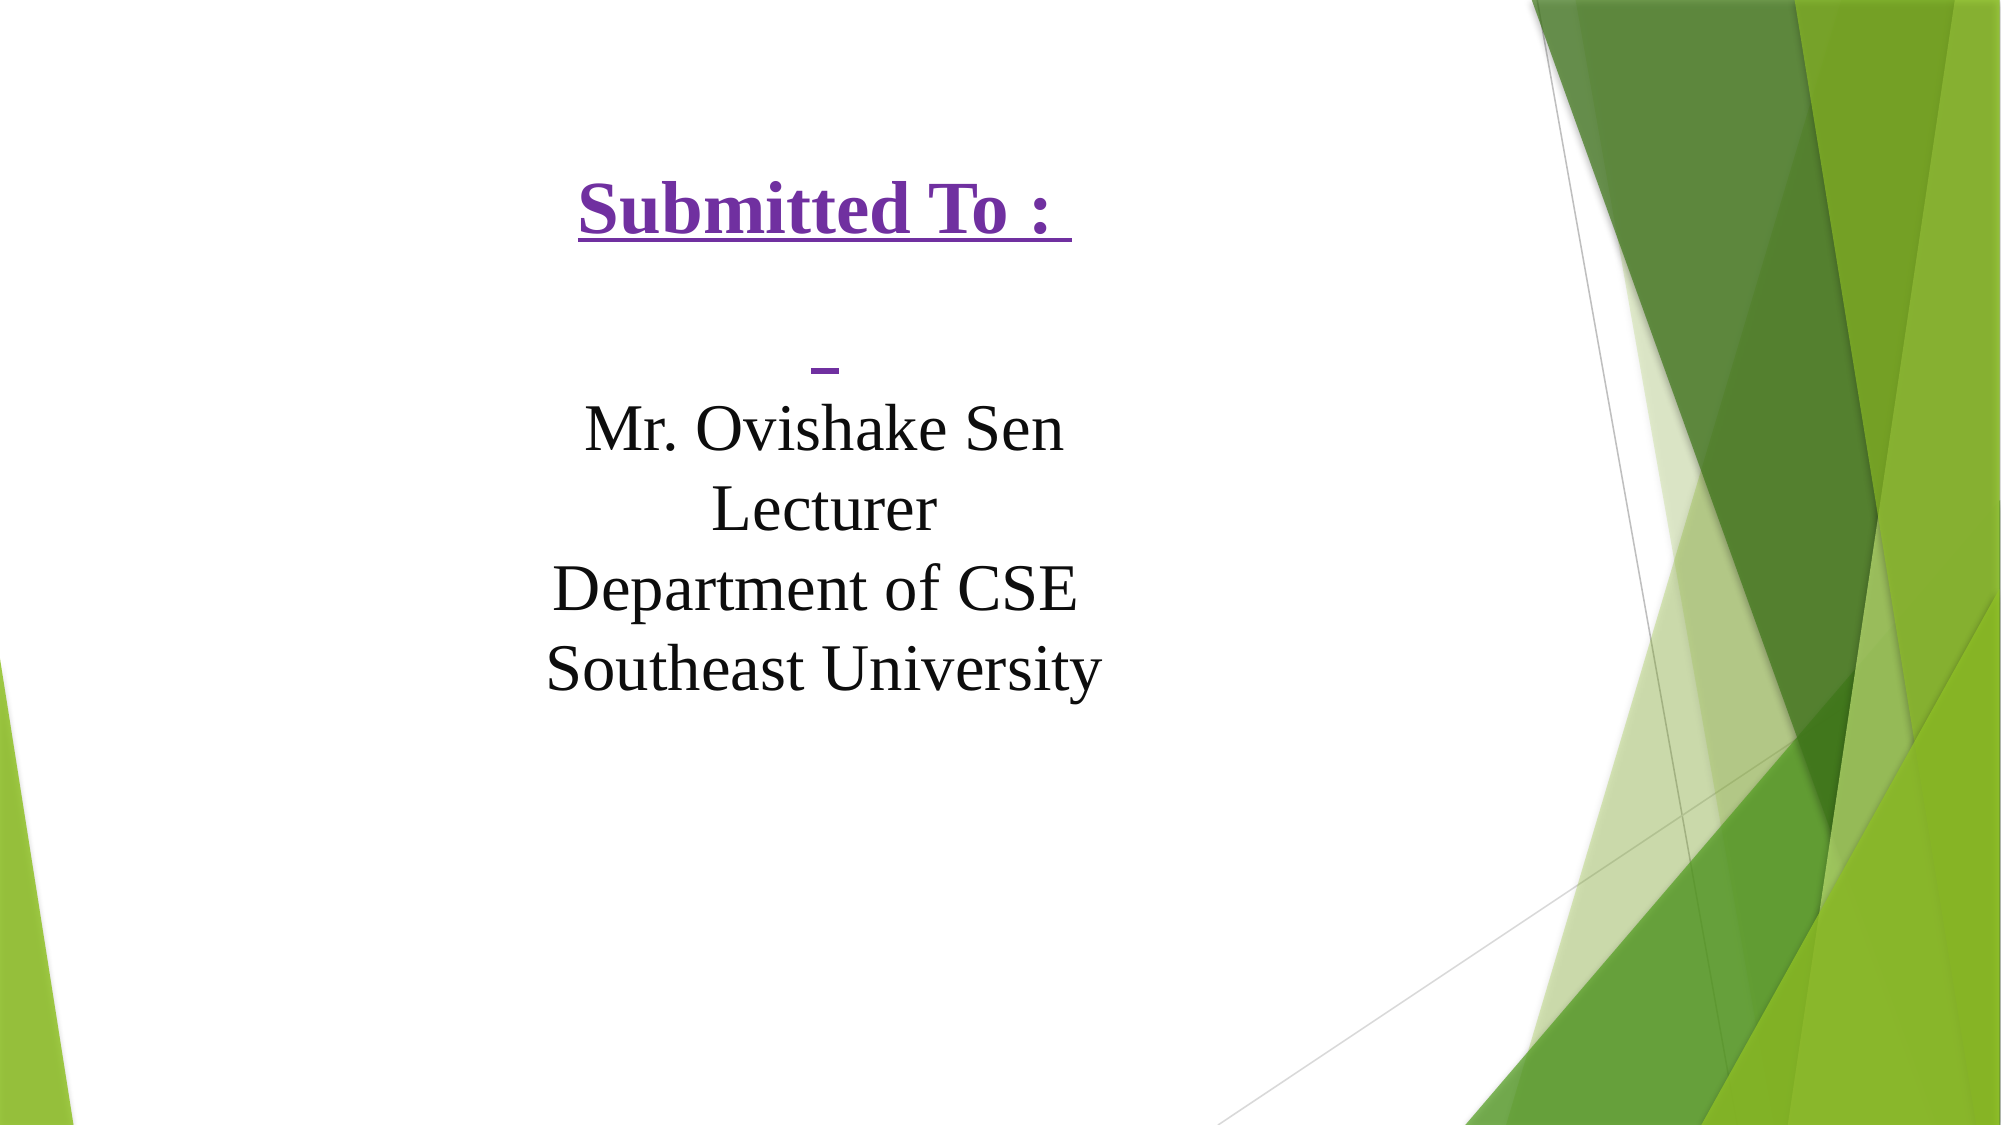

#
Submitted To :
Mr. Ovishake Sen
Lecturer
Department of CSE
Southeast University